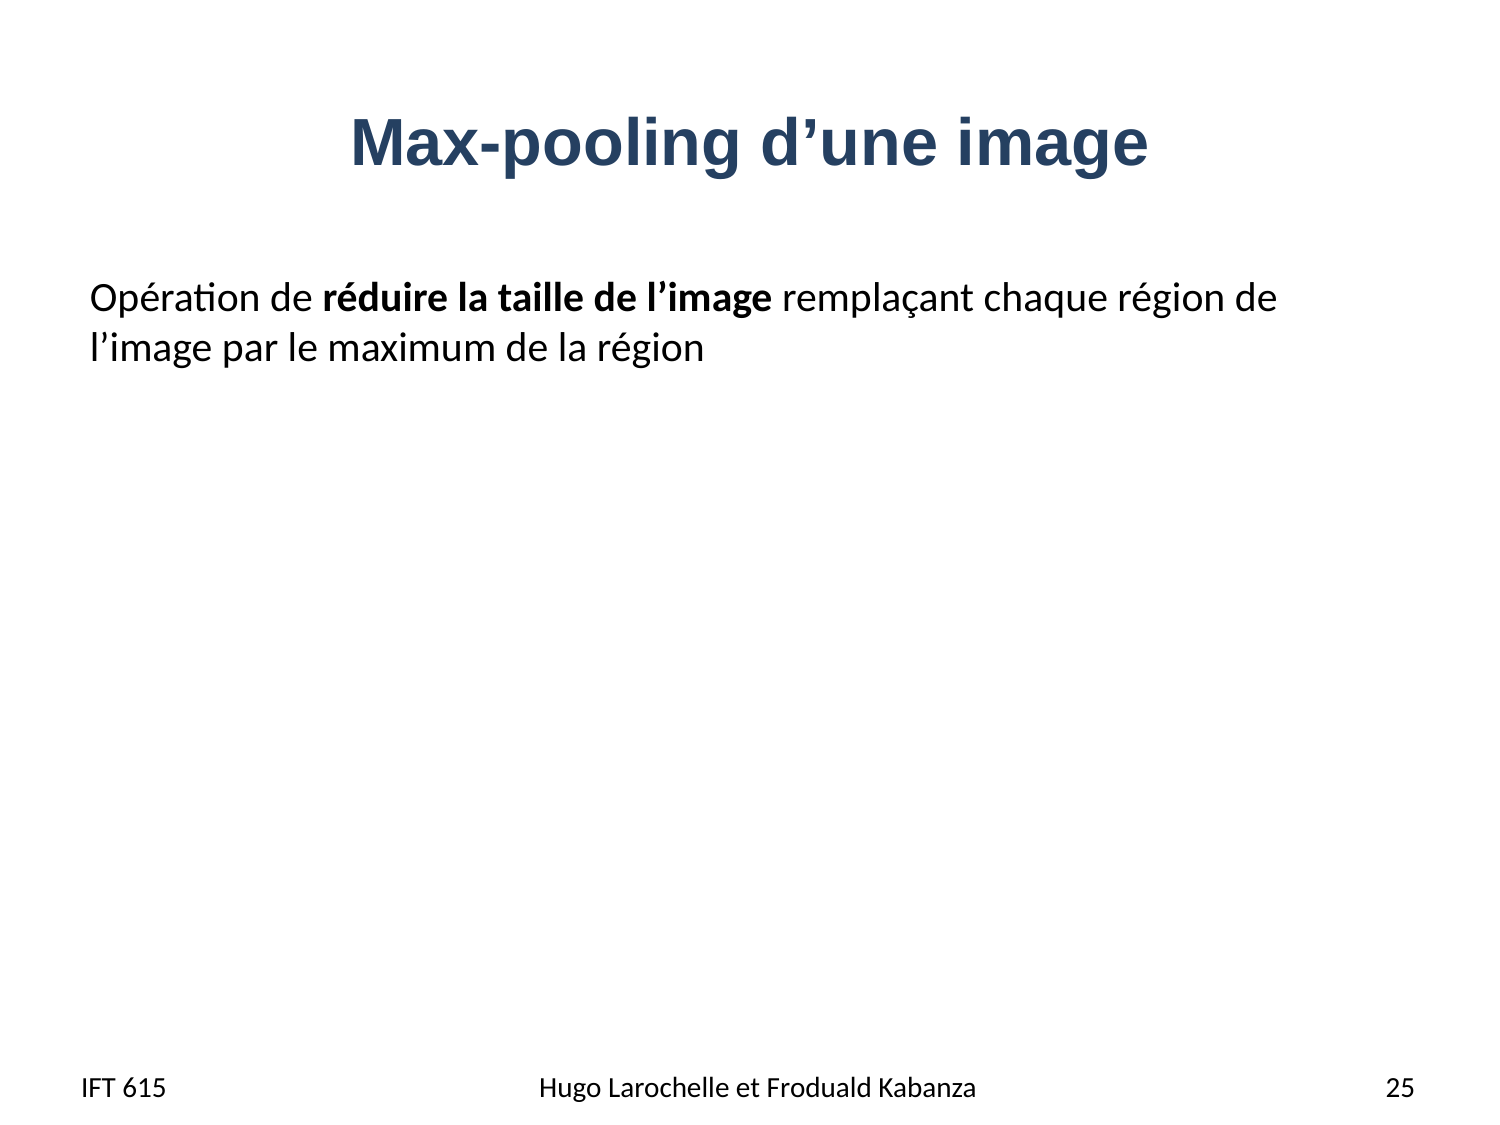

# Max-pooling d’une image
Opération de réduire la taille de l’image remplaçant chaque région de l’image par le maximum de la région

IFT 615
Hugo Larochelle et Froduald Kabanza
25